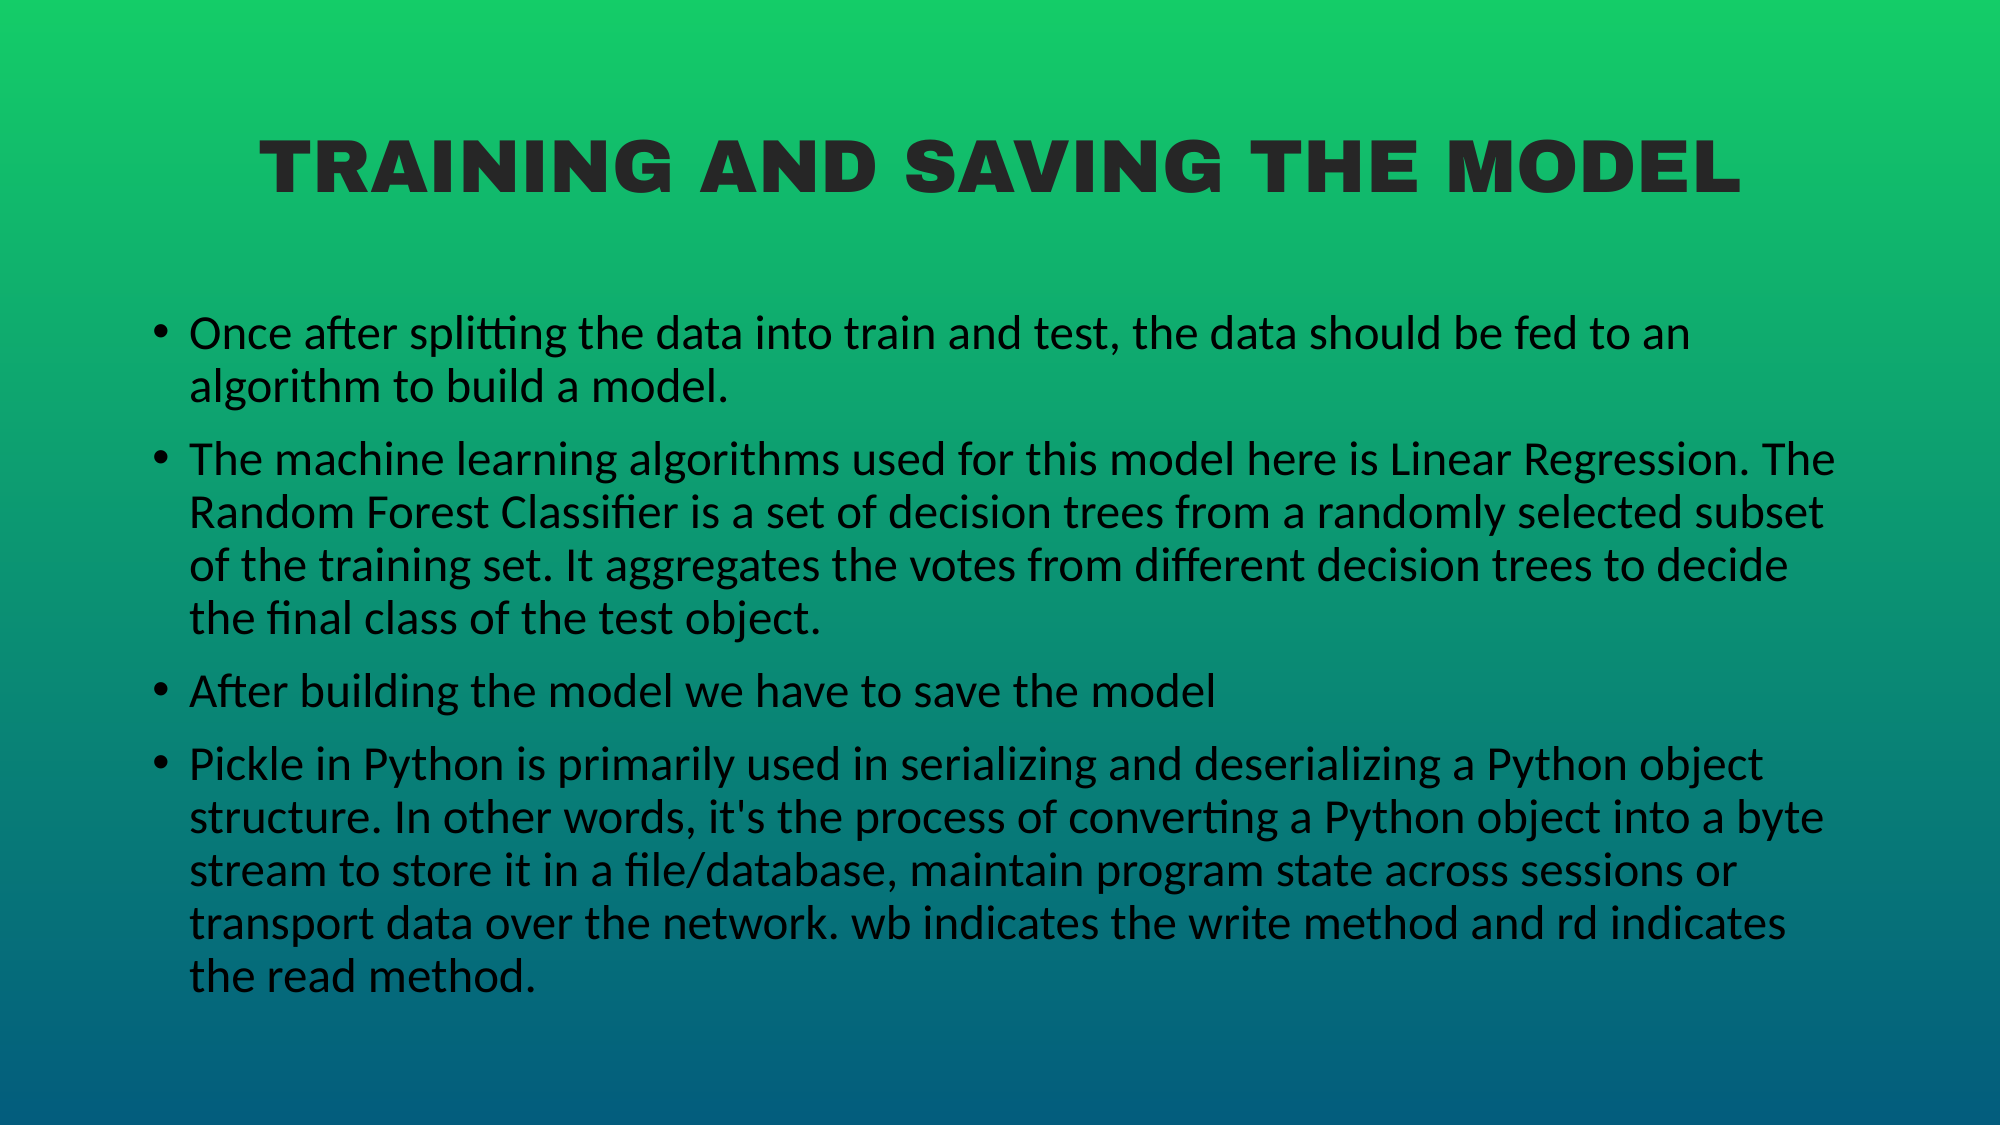

# TRAINING AND SAVING THE MODEL
Once after splitting the data into train and test, the data should be fed to an algorithm to build a model.
The machine learning algorithms used for this model here is Linear Regression. The Random Forest Classifier is a set of decision trees from a randomly selected subset of the training set. It aggregates the votes from different decision trees to decide the final class of the test object.
After building the model we have to save the model
Pickle in Python is primarily used in serializing and deserializing a Python object structure. In other words, it's the process of converting a Python object into a byte stream to store it in a file/database, maintain program state across sessions or transport data over the network. wb indicates the write method and rd indicates the read method.